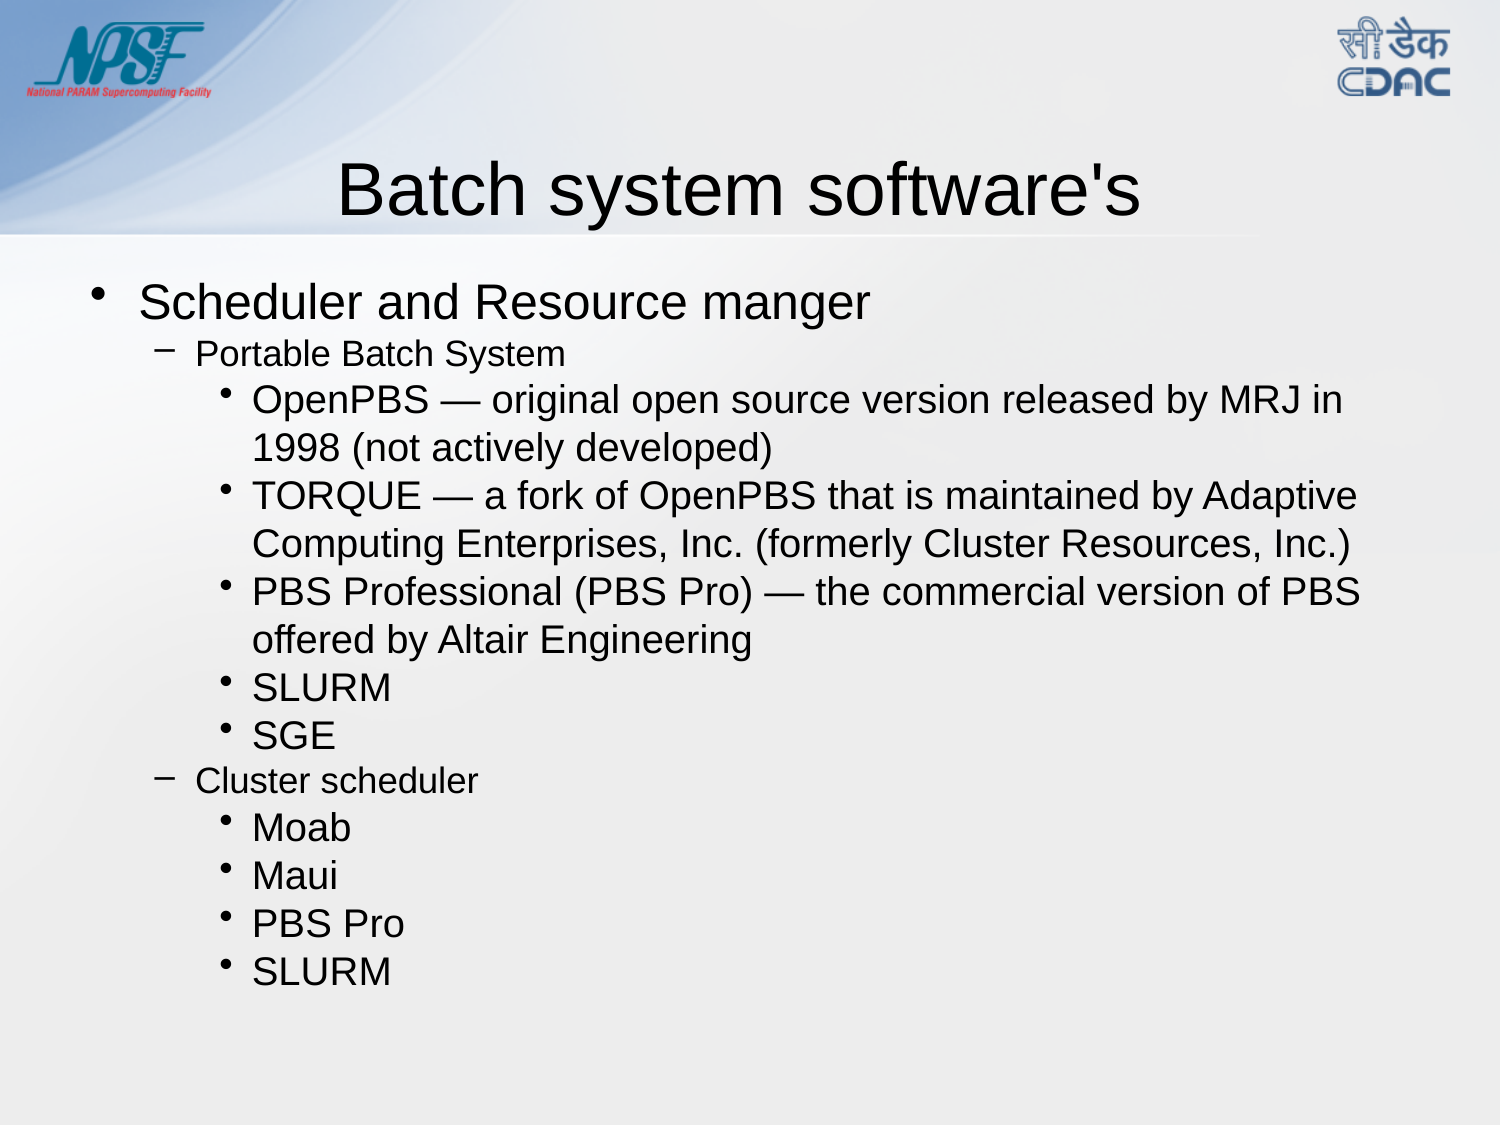

# Batch system software's
Scheduler and Resource manger
Portable Batch System
OpenPBS — original open source version released by MRJ in 1998 (not actively developed)
TORQUE — a fork of OpenPBS that is maintained by Adaptive Computing Enterprises, Inc. (formerly Cluster Resources, Inc.)
PBS Professional (PBS Pro) — the commercial version of PBS offered by Altair Engineering
SLURM
SGE
Cluster scheduler
Moab
Maui
PBS Pro
SLURM